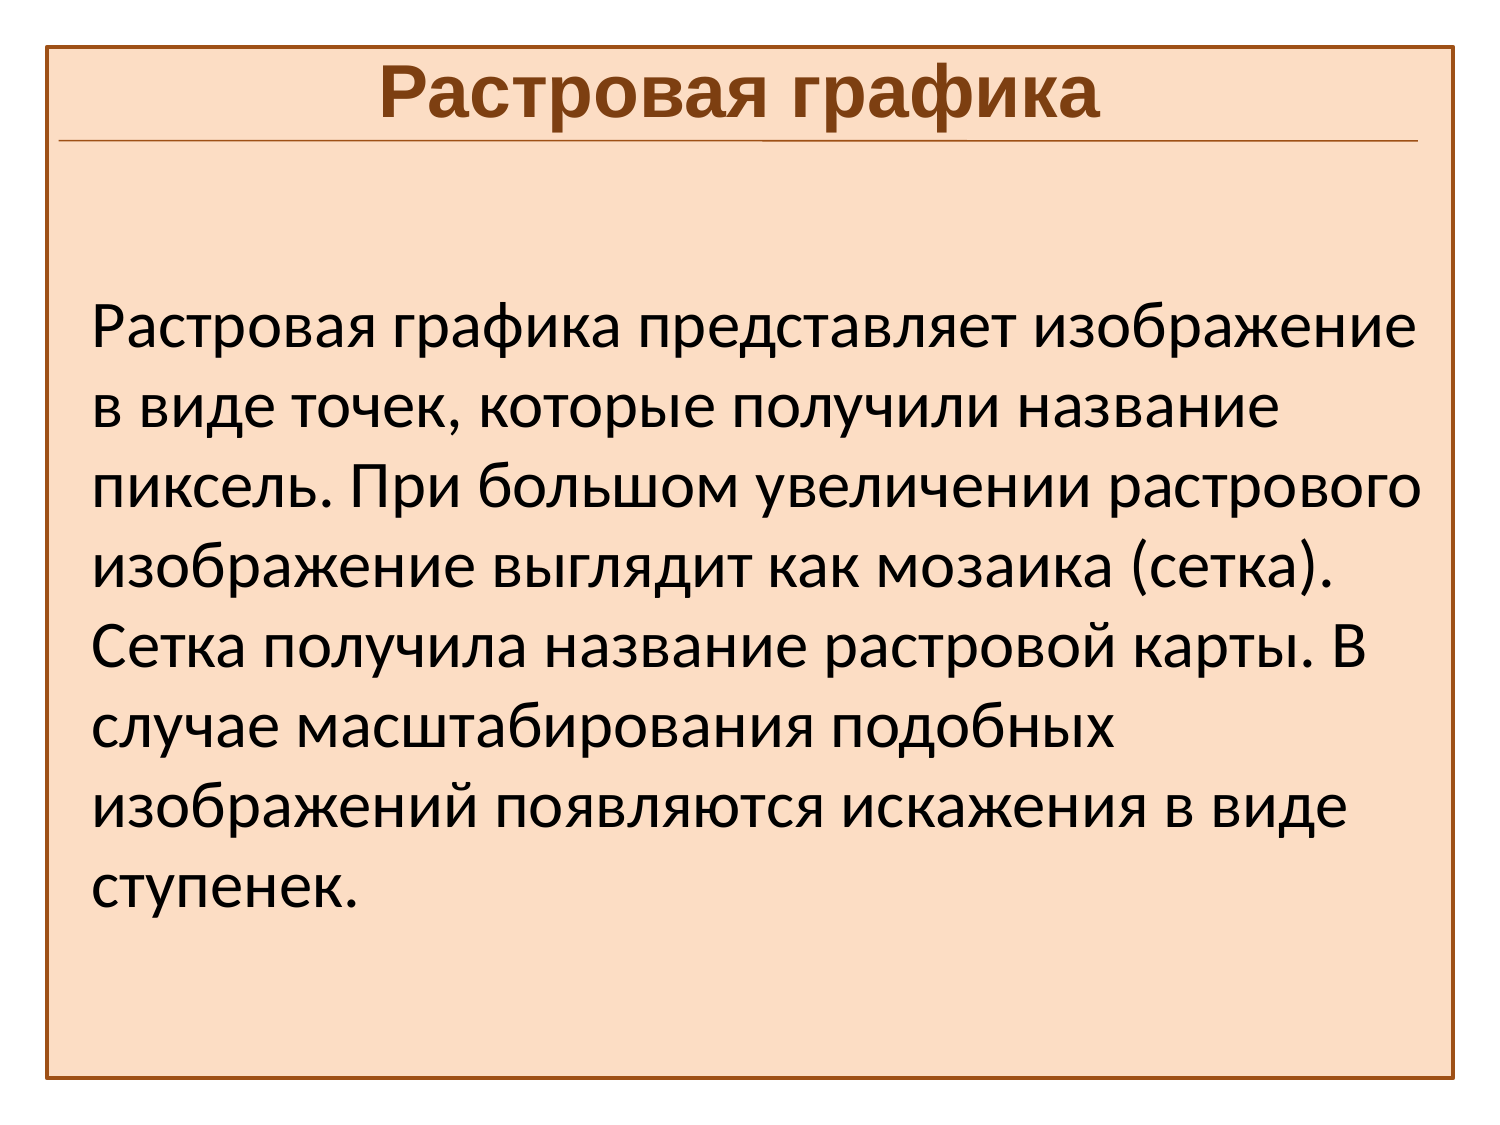

Растровая графика

Растровая графика представляет изображение в виде точек, которые получили название пиксель. При большом увеличении растрового изображение выглядит как мозаика (сетка). Сетка получила название растровой карты. В случае масштабирования подобных изображений появляются искажения в виде ступенек.